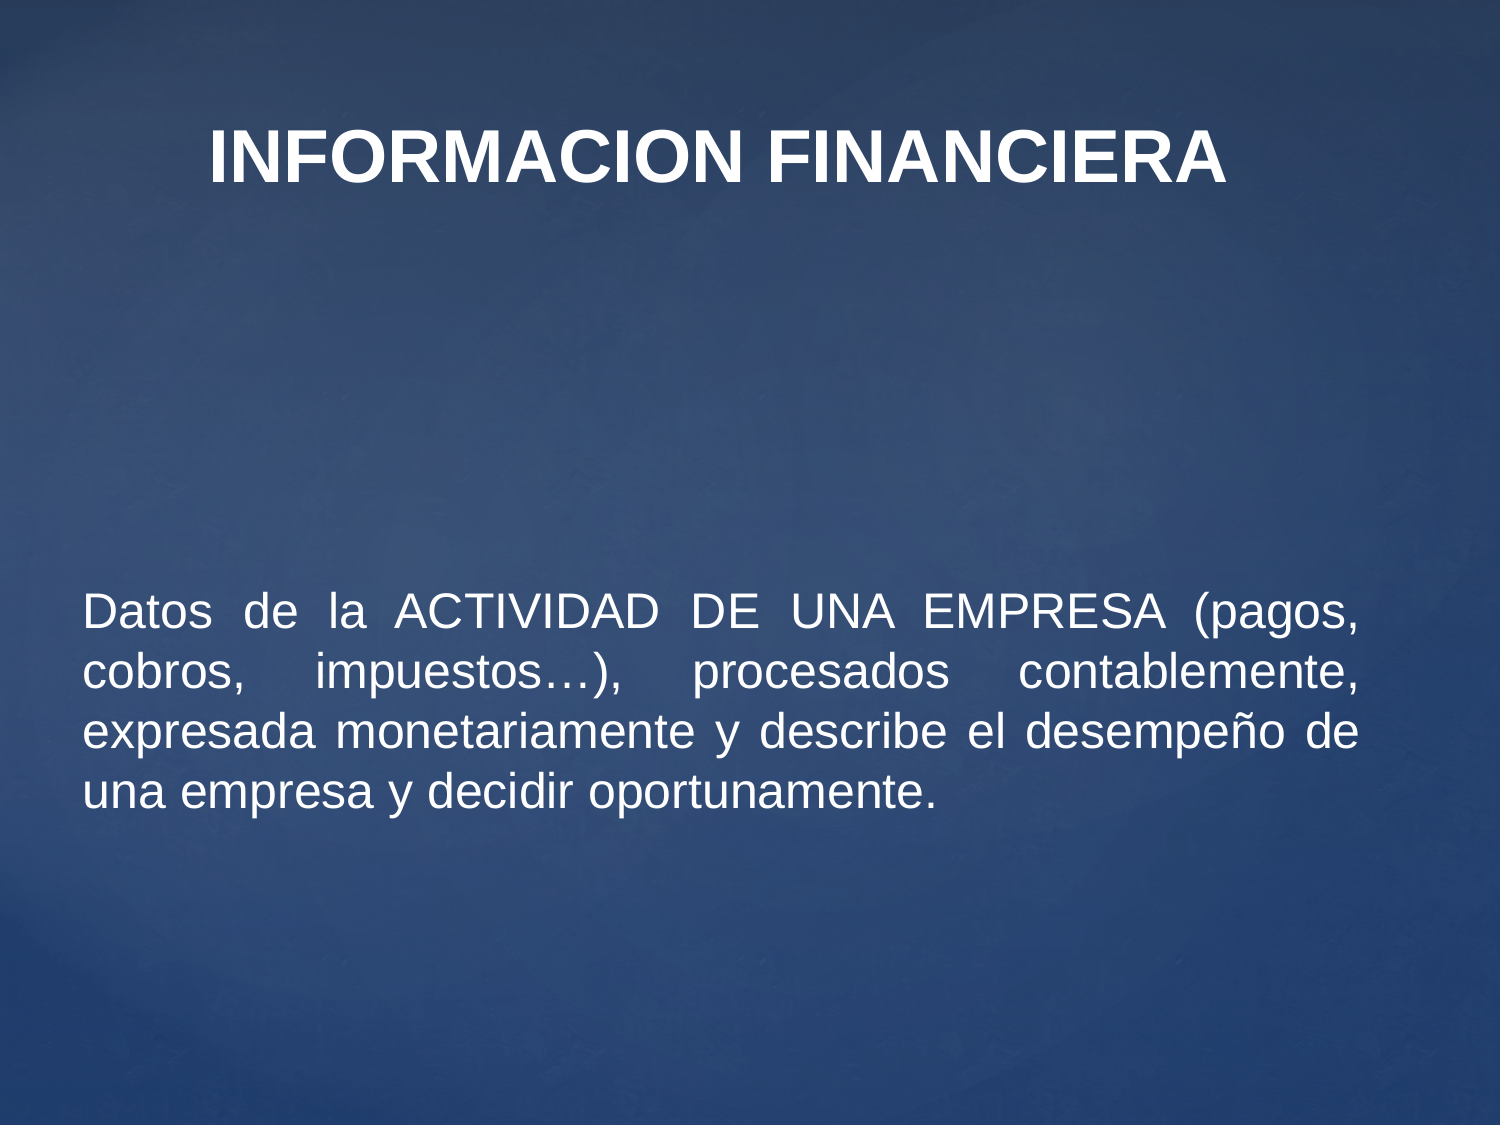

# INFORMACION FINANCIERA
Datos de la ACTIVIDAD DE UNA EMPRESA (pagos, cobros, impuestos…), procesados contablemente, expresada monetariamente y describe el desempeño de una empresa y decidir oportunamente.